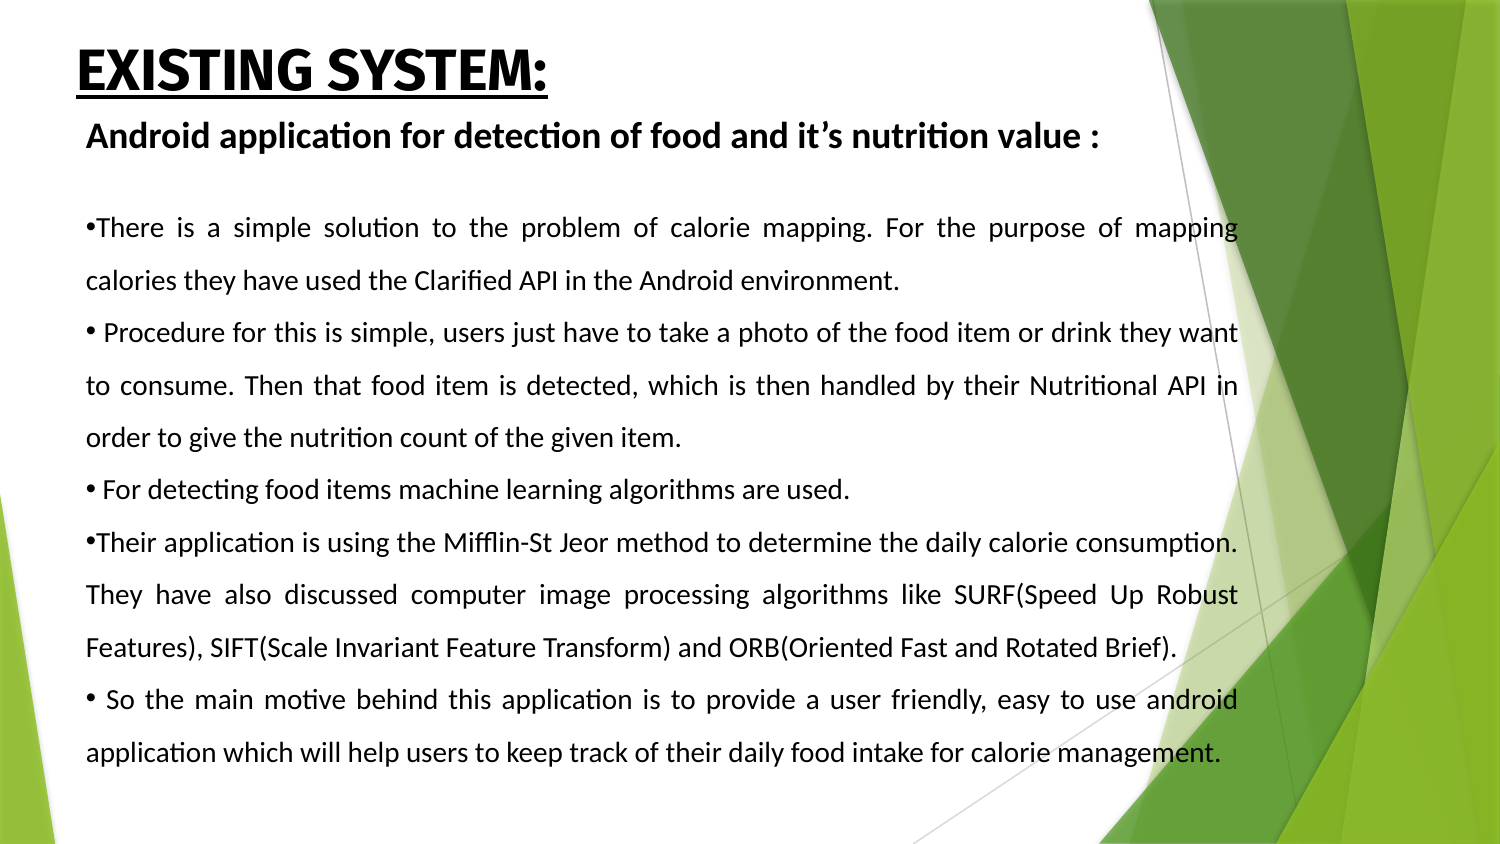

EXISTING SYSTEM:

Android application for detection of food and it’s nutrition value :

There is a simple solution to the problem of calorie mapping. For the purpose of mapping calories they have used the Clarified API in the Android environment.
 Procedure for this is simple, users just have to take a photo of the food item or drink they want to consume. Then that food item is detected, which is then handled by their Nutritional API in order to give the nutrition count of the given item.
 For detecting food items machine learning algorithms are used.
Their application is using the Mifflin-St Jeor method to determine the daily calorie consumption. They have also discussed computer image processing algorithms like SURF(Speed Up Robust Features), SIFT(Scale Invariant Feature Transform) and ORB(Oriented Fast and Rotated Brief).
 So the main motive behind this application is to provide a user friendly, easy to use android application which will help users to keep track of their daily food intake for calorie management.